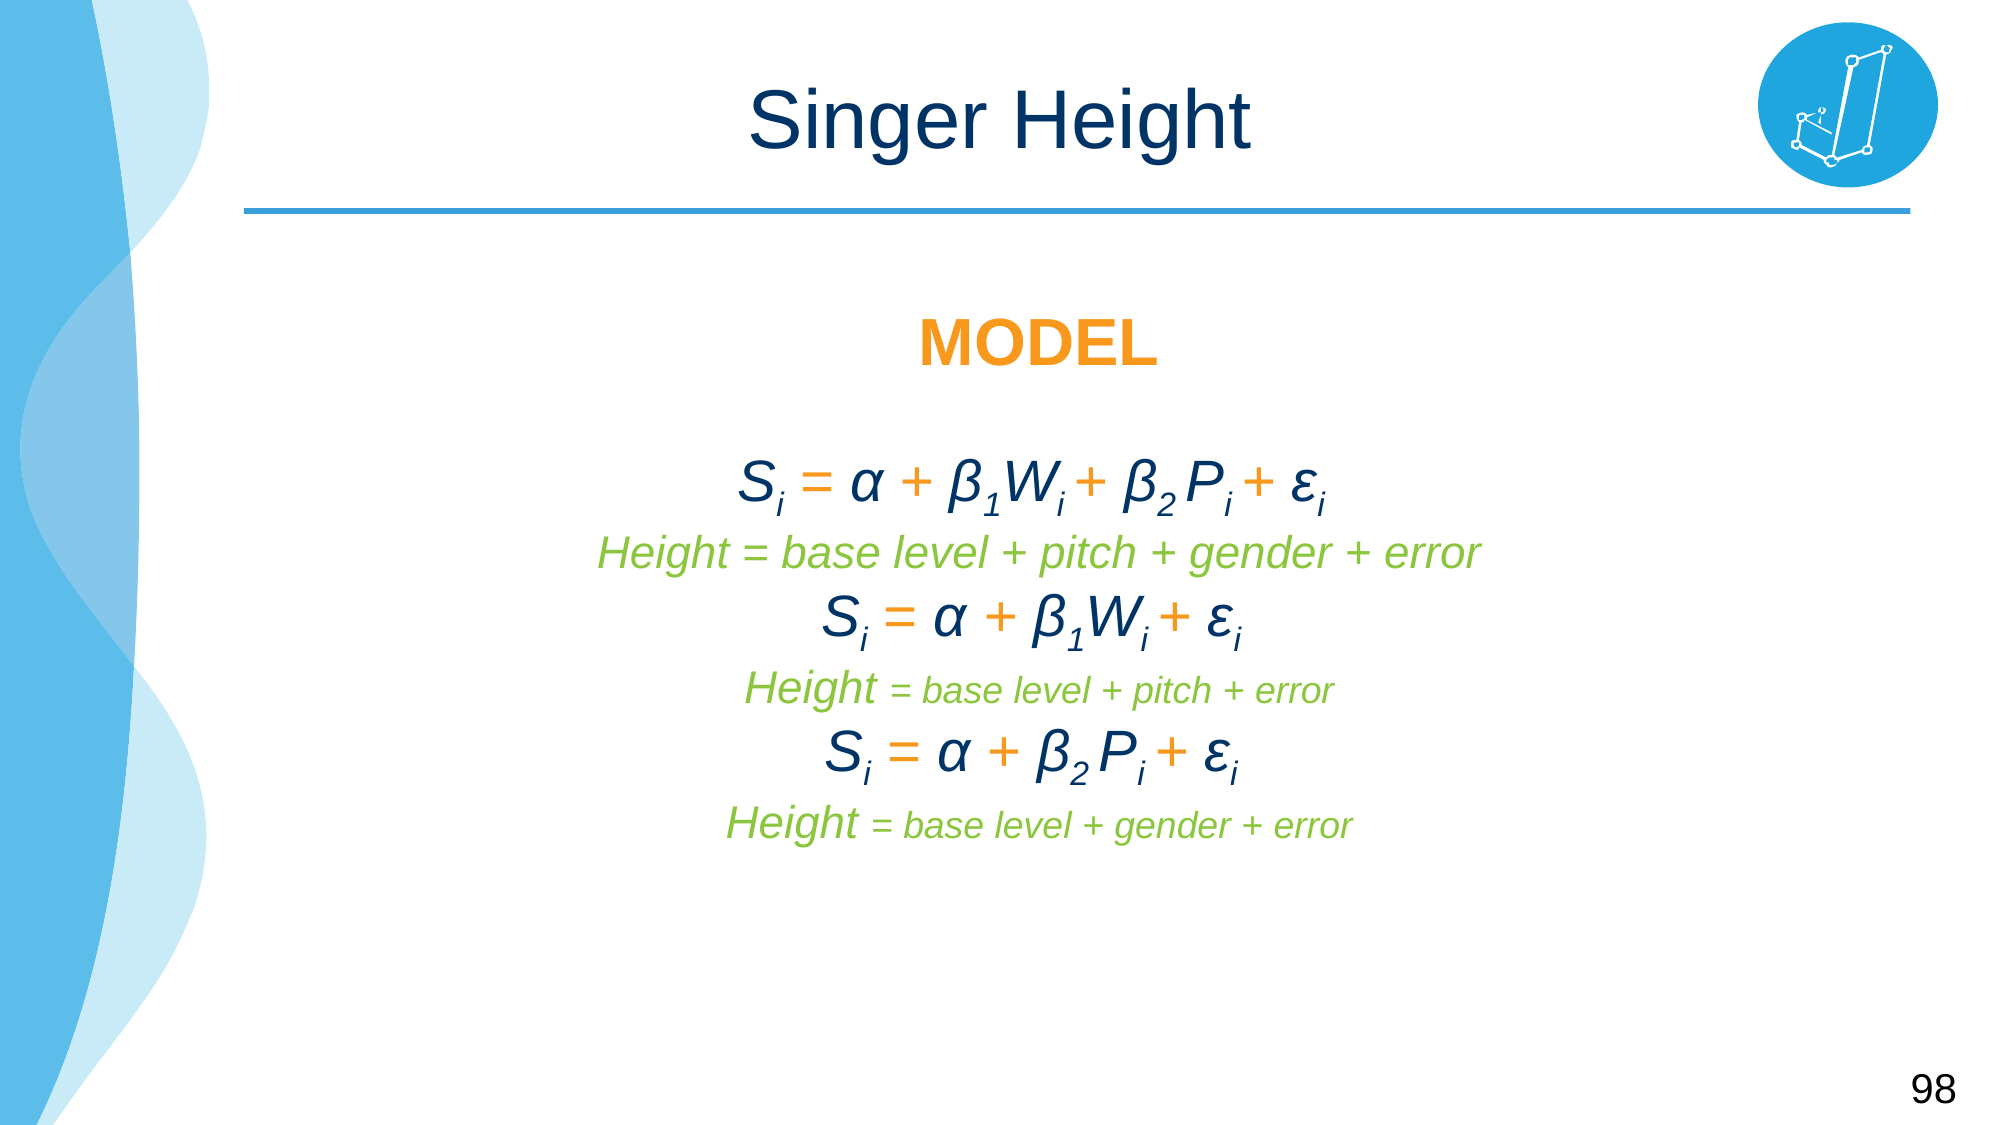

Singer Height
MODEL

Si = α + β1Wi + β2 Pi + εi
Height = base level + pitch + gender + error
Si = α + β1Wi + εi
Height = base level + pitch + error
Si = α + β2 Pi + εi
Height = base level + gender + error